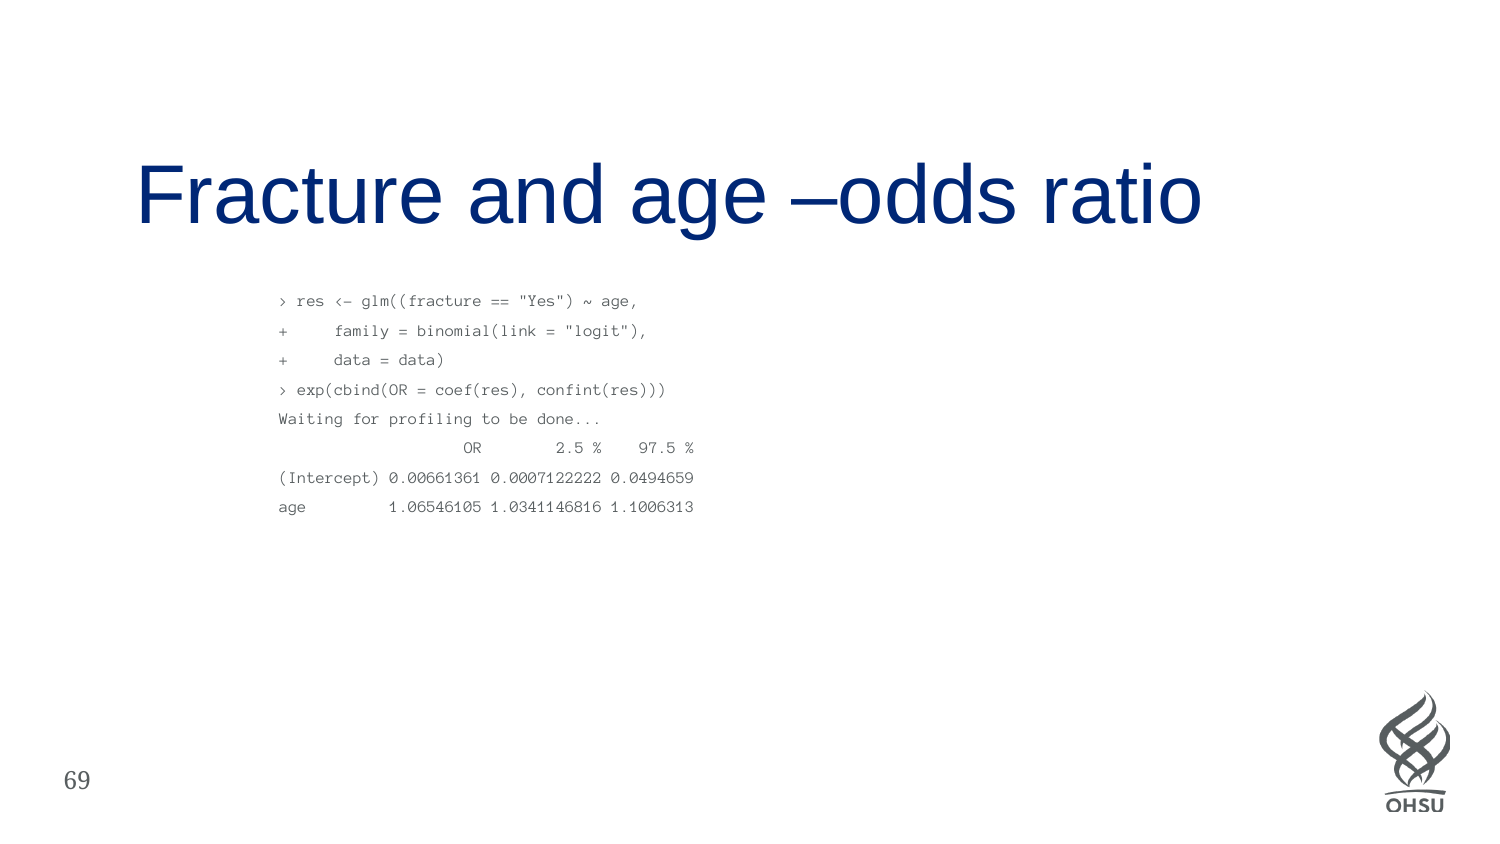

# Fracture and age –odds ratio
> res <- glm((fracture == "Yes") ~ age,
+     family = binomial(link = "logit"),
+     data = data)
> exp(cbind(OR = coef(res), confint(res)))
Waiting for profiling to be done...
                    OR        2.5 %    97.5 %
(Intercept) 0.00661361 0.0007122222 0.0494659
age         1.06546105 1.0341146816 1.1006313